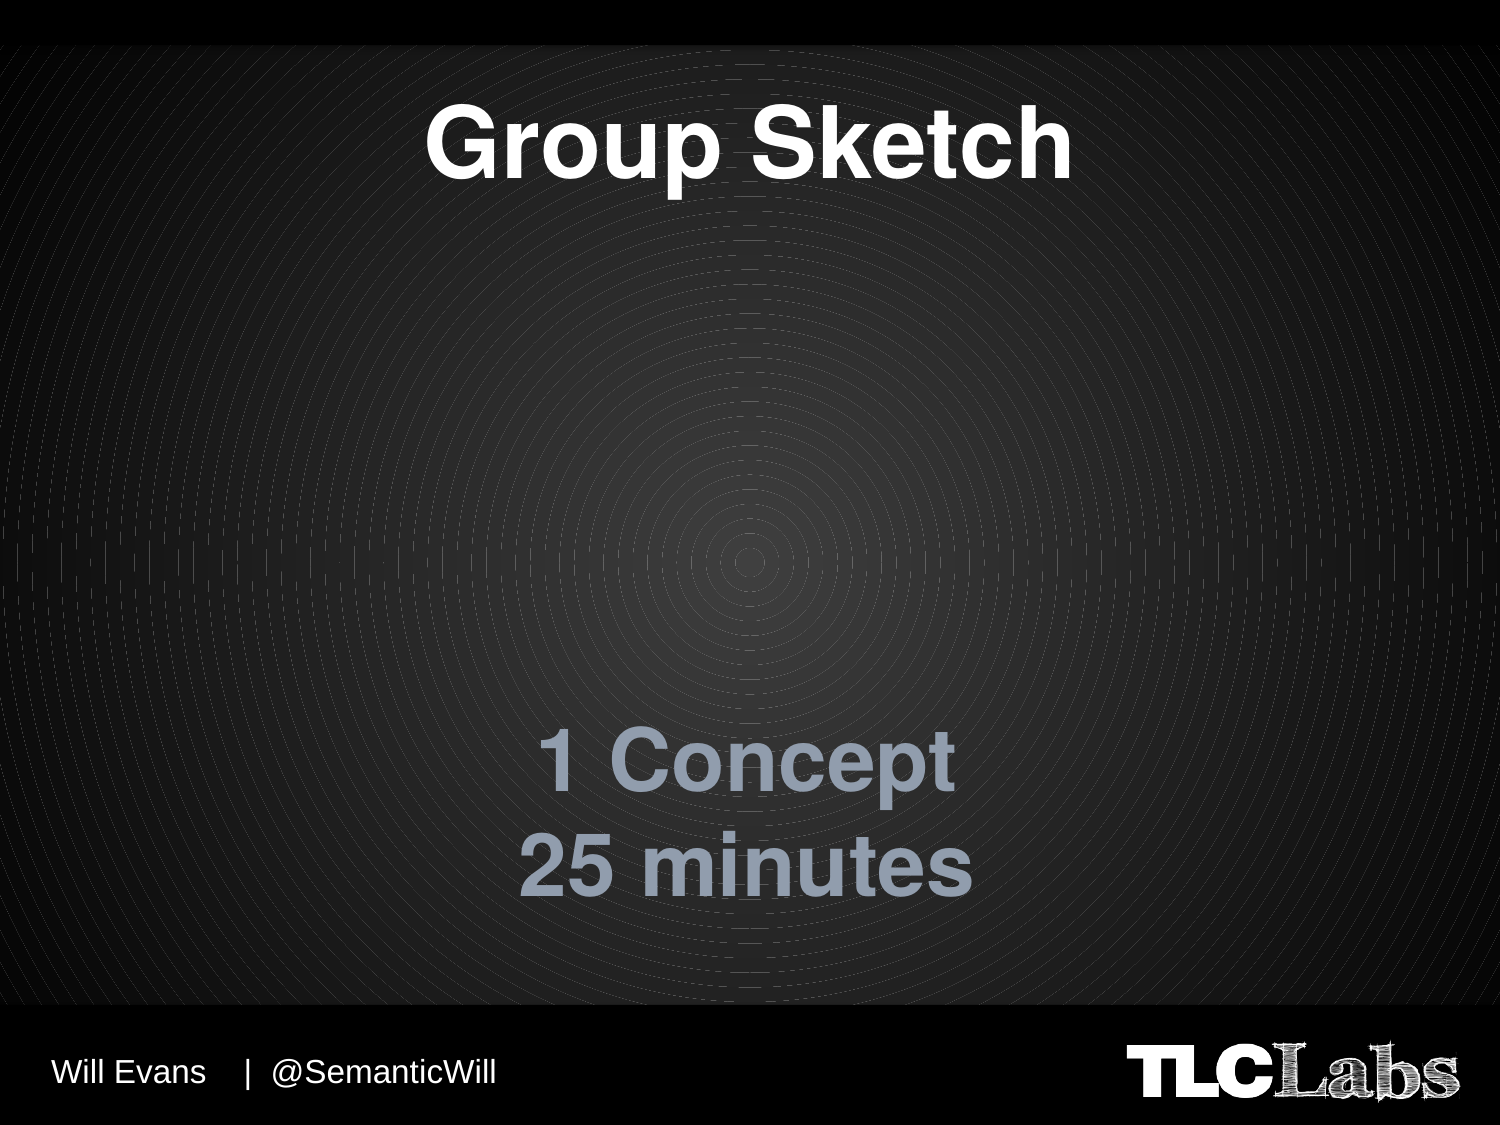

# Group Sketch
1 Concept
25 minutes